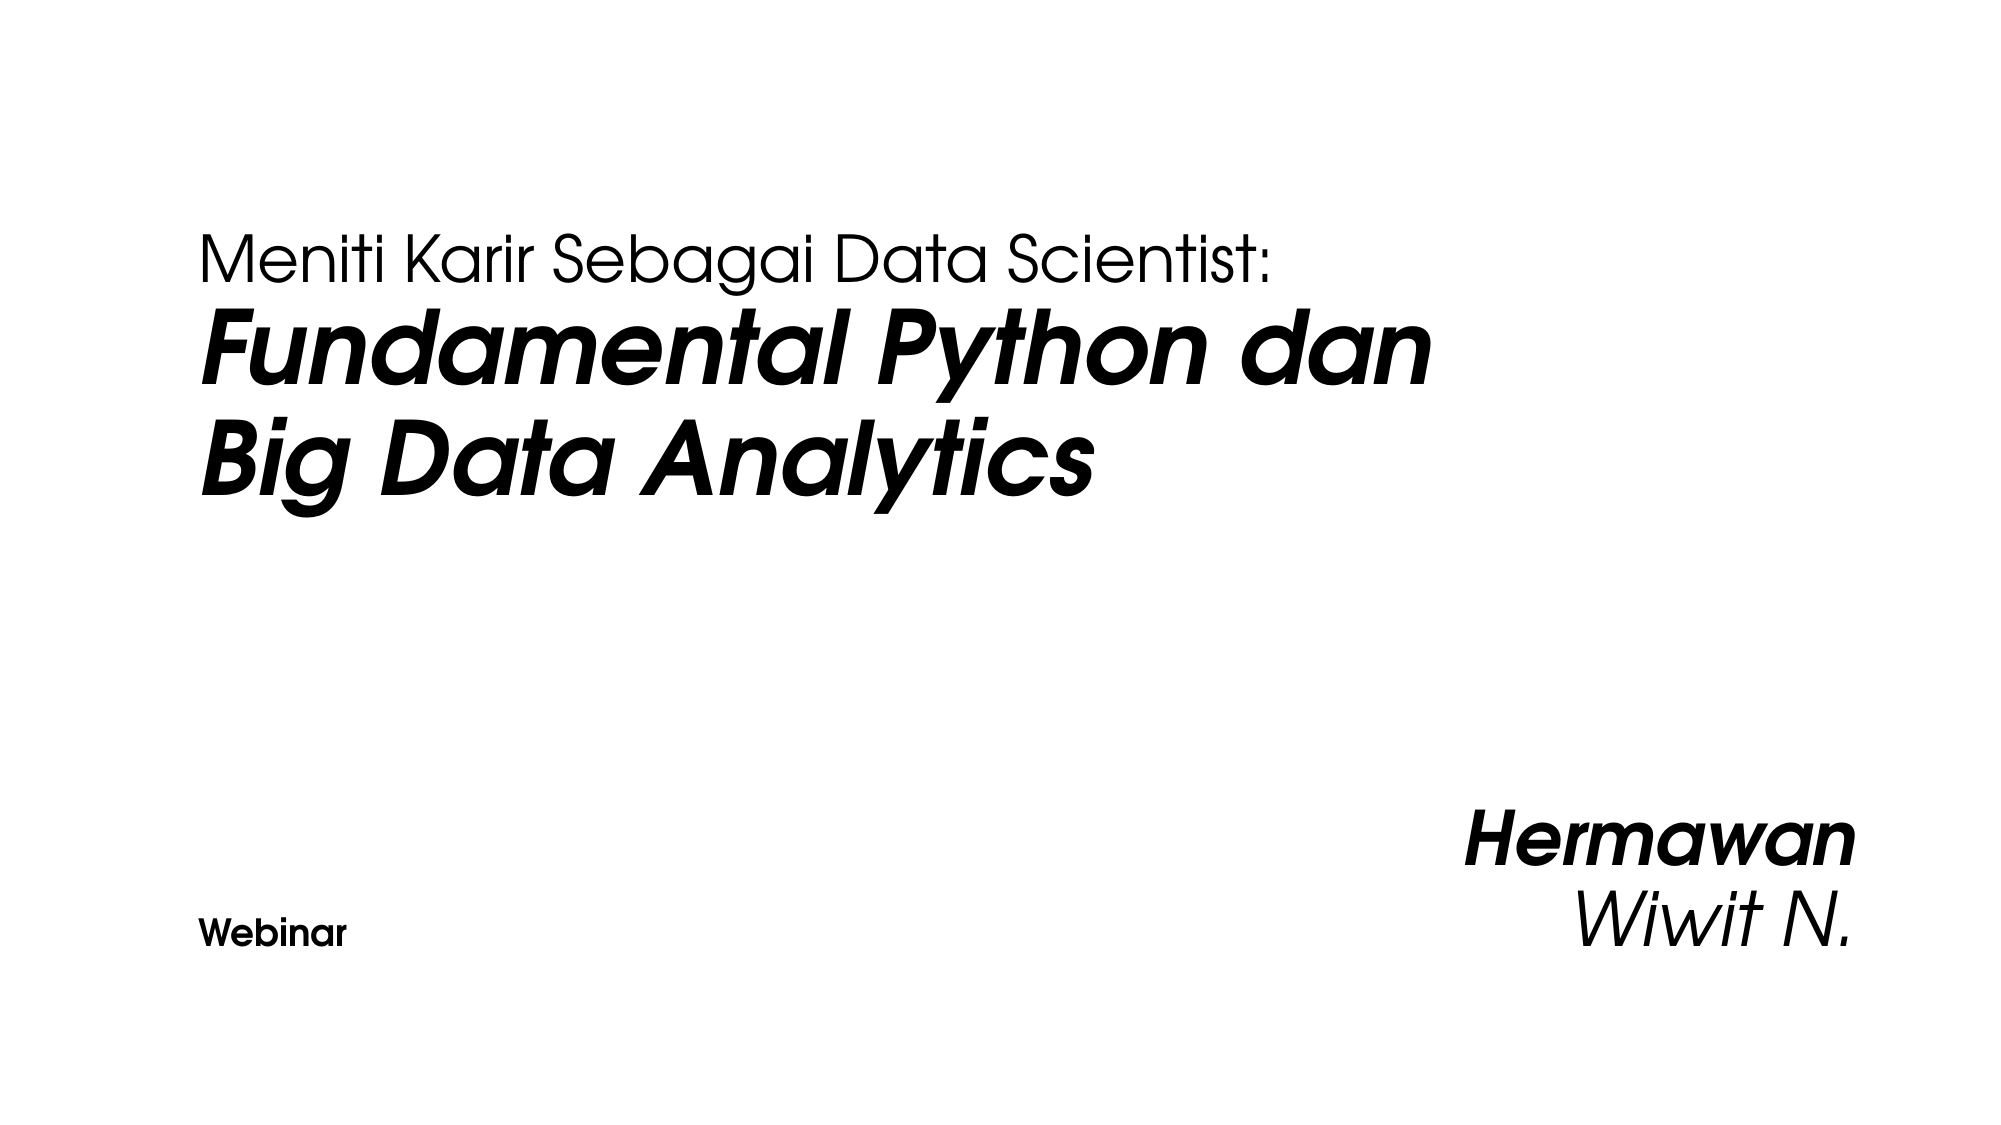

Meniti Karir Sebagai Data Scientist:
Fundamental Python dan
Big Data Analytics

Hermawan
Wiwit N.

Webinar